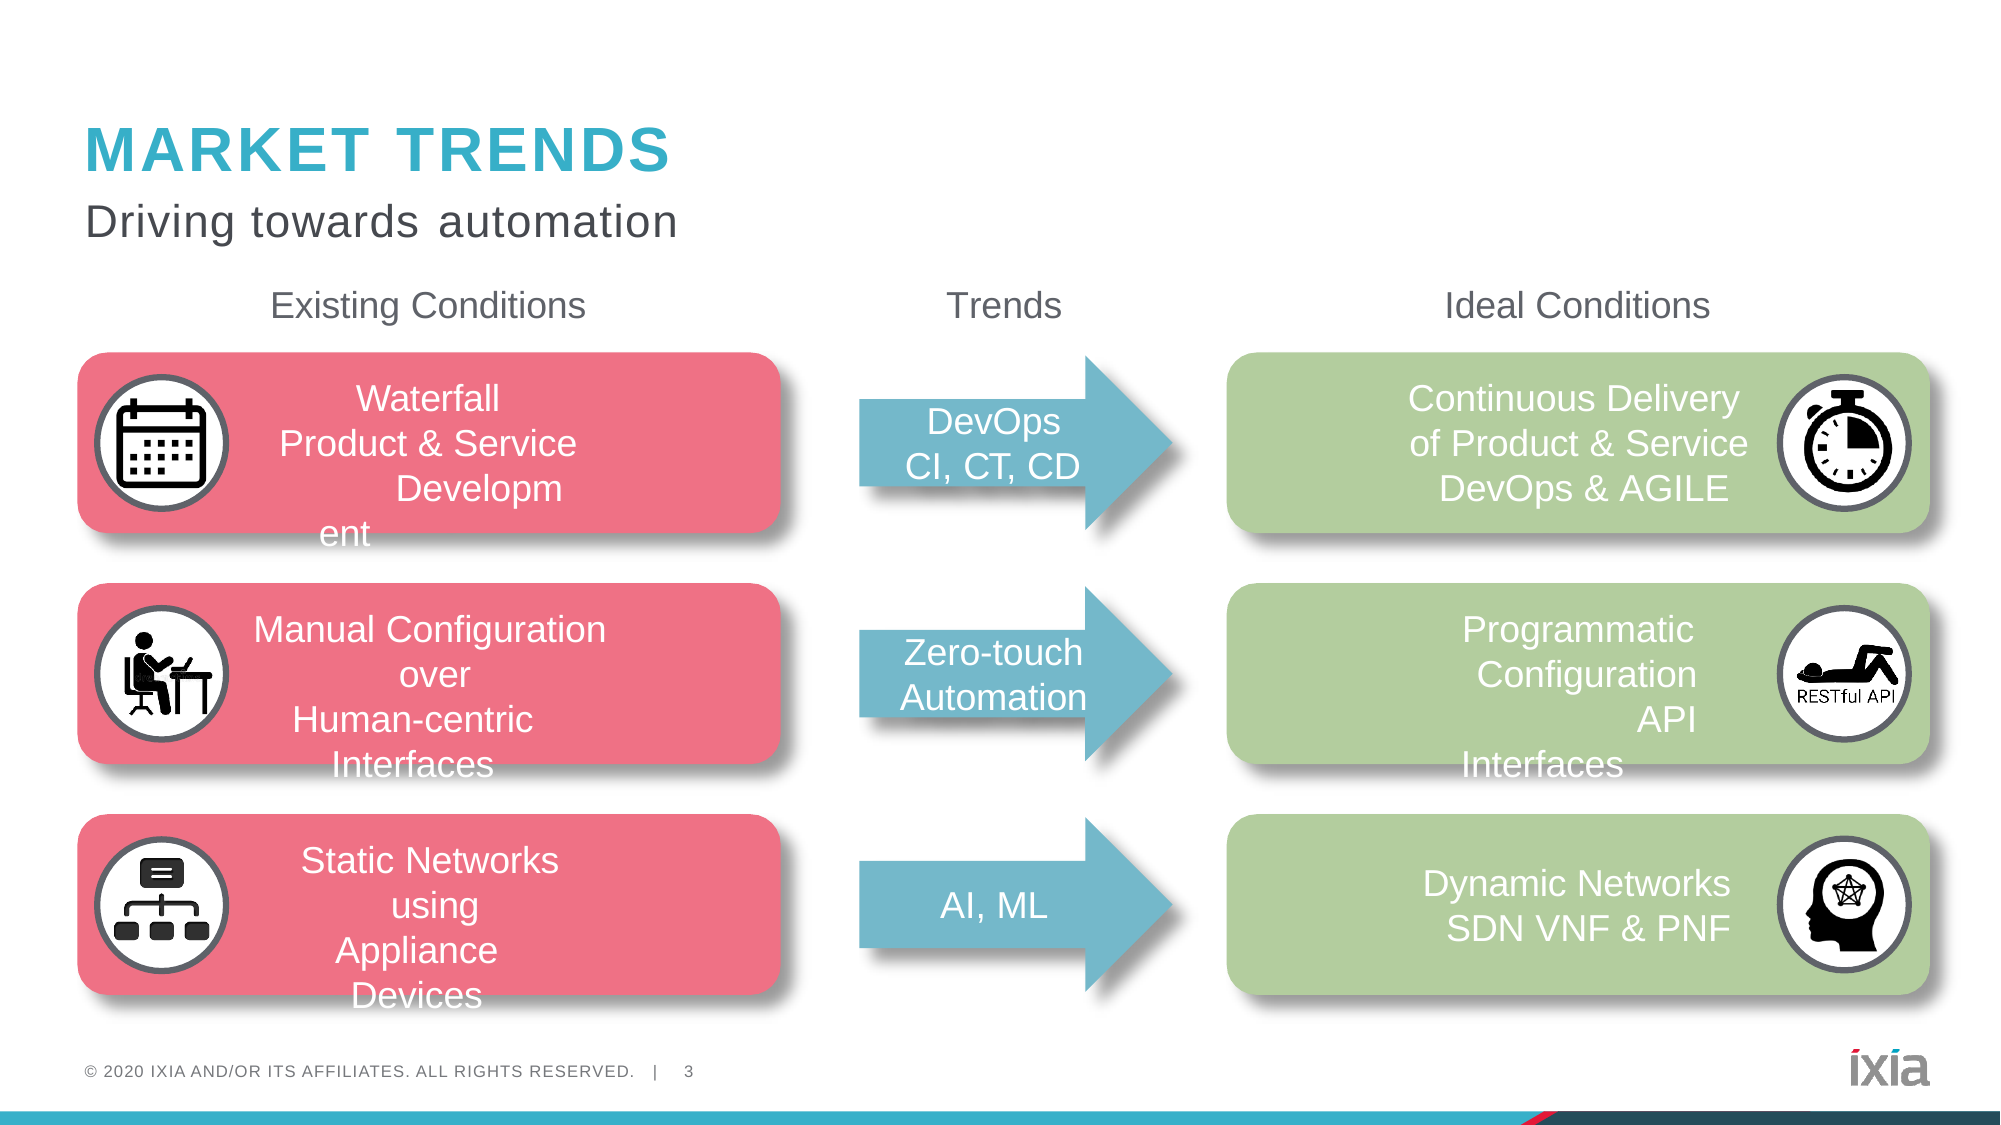

# MARKET TRENDS
Driving towards automation
Existing Conditions
Trends
Ideal Conditions

Waterfall  Product & Service
Development
Continuous Delivery  of Product & Service  DevOps & AGILE

DevOps  CI, CT, CD

Manual Configuration  over
Human-centric Interfaces
Programmatic  Configuration  API Interfaces

Zero-touch
Automation

Static Networks  using
Appliance Devices

Dynamic Networks  SDN VNF & PNF

AI, ML